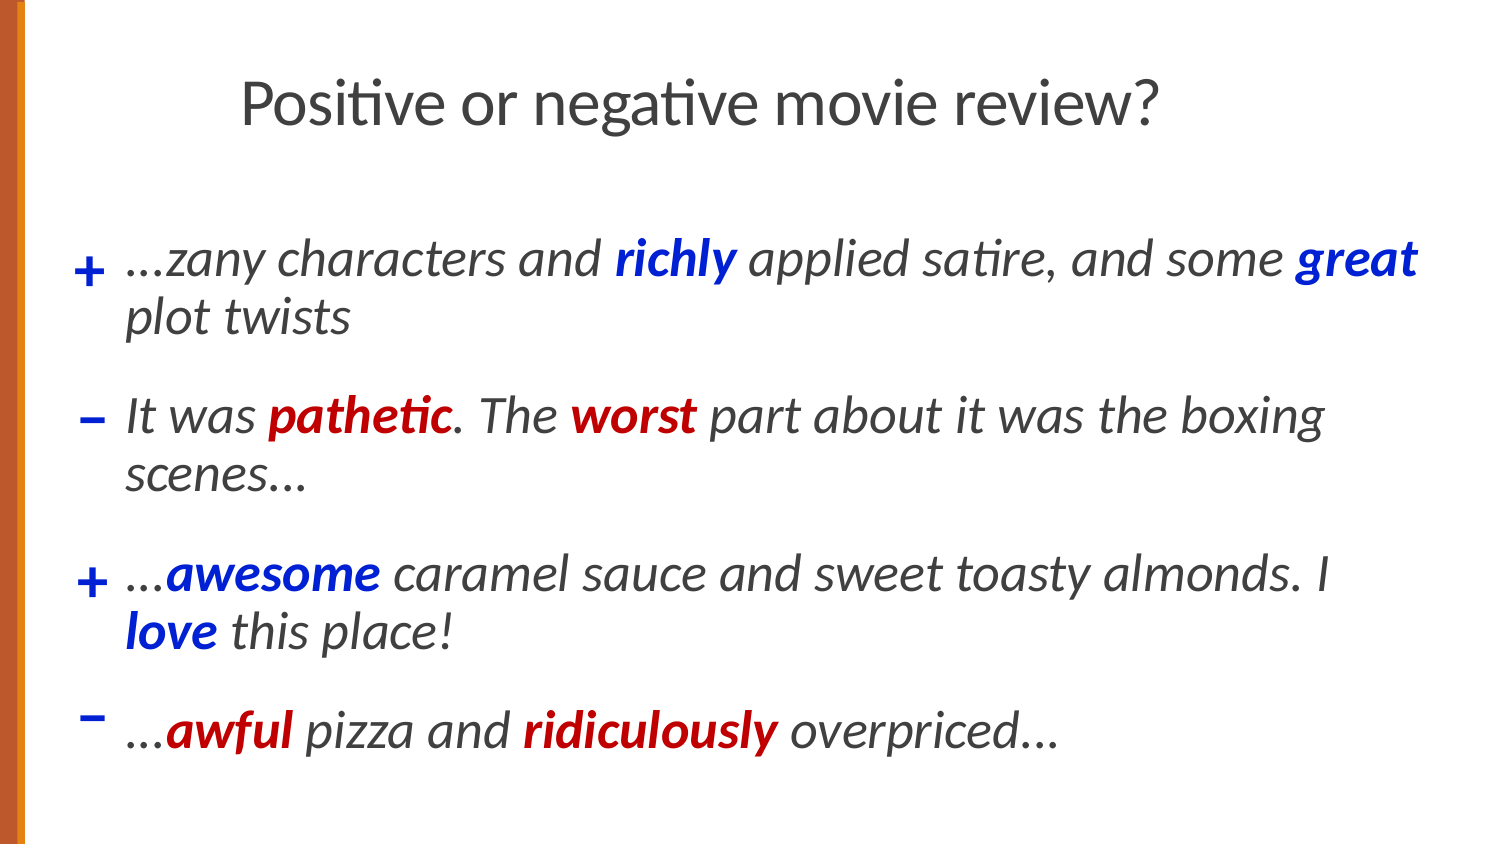

# Positive or negative movie review?
+
...zany characters and richly applied satire, and some great plot twists
It was pathetic. The worst part about it was the boxing scenes...
...awesome caramel sauce and sweet toasty almonds. I love this place!
...awful pizza and ridiculously overpriced...

−
+
−
6